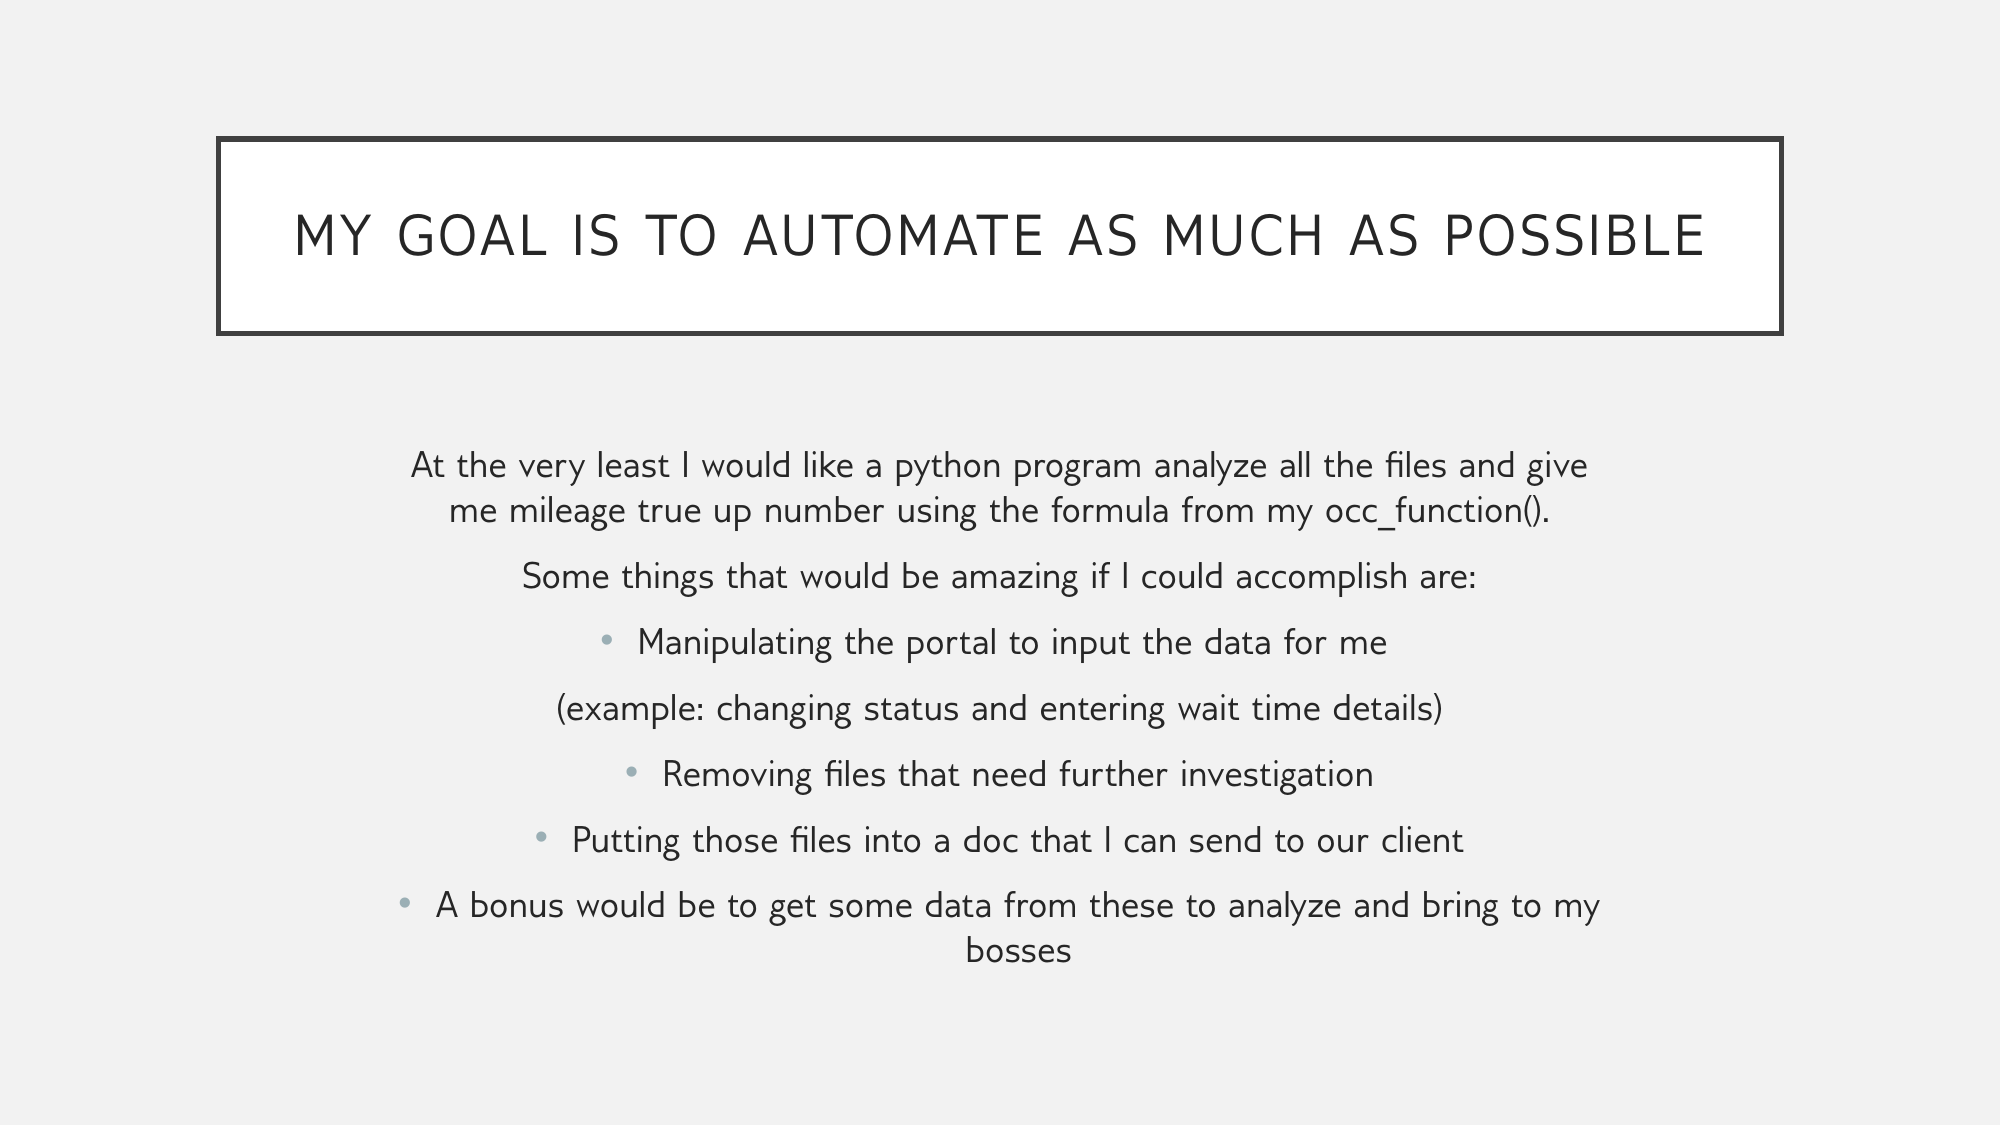

# My goal is to automate as much as possible
At the very least I would like a python program analyze all the files and give me mileage true up number using the formula from my occ_function().
Some things that would be amazing if I could accomplish are:
Manipulating the portal to input the data for me
(example: changing status and entering wait time details)
Removing files that need further investigation
Putting those files into a doc that I can send to our client
A bonus would be to get some data from these to analyze and bring to my bosses